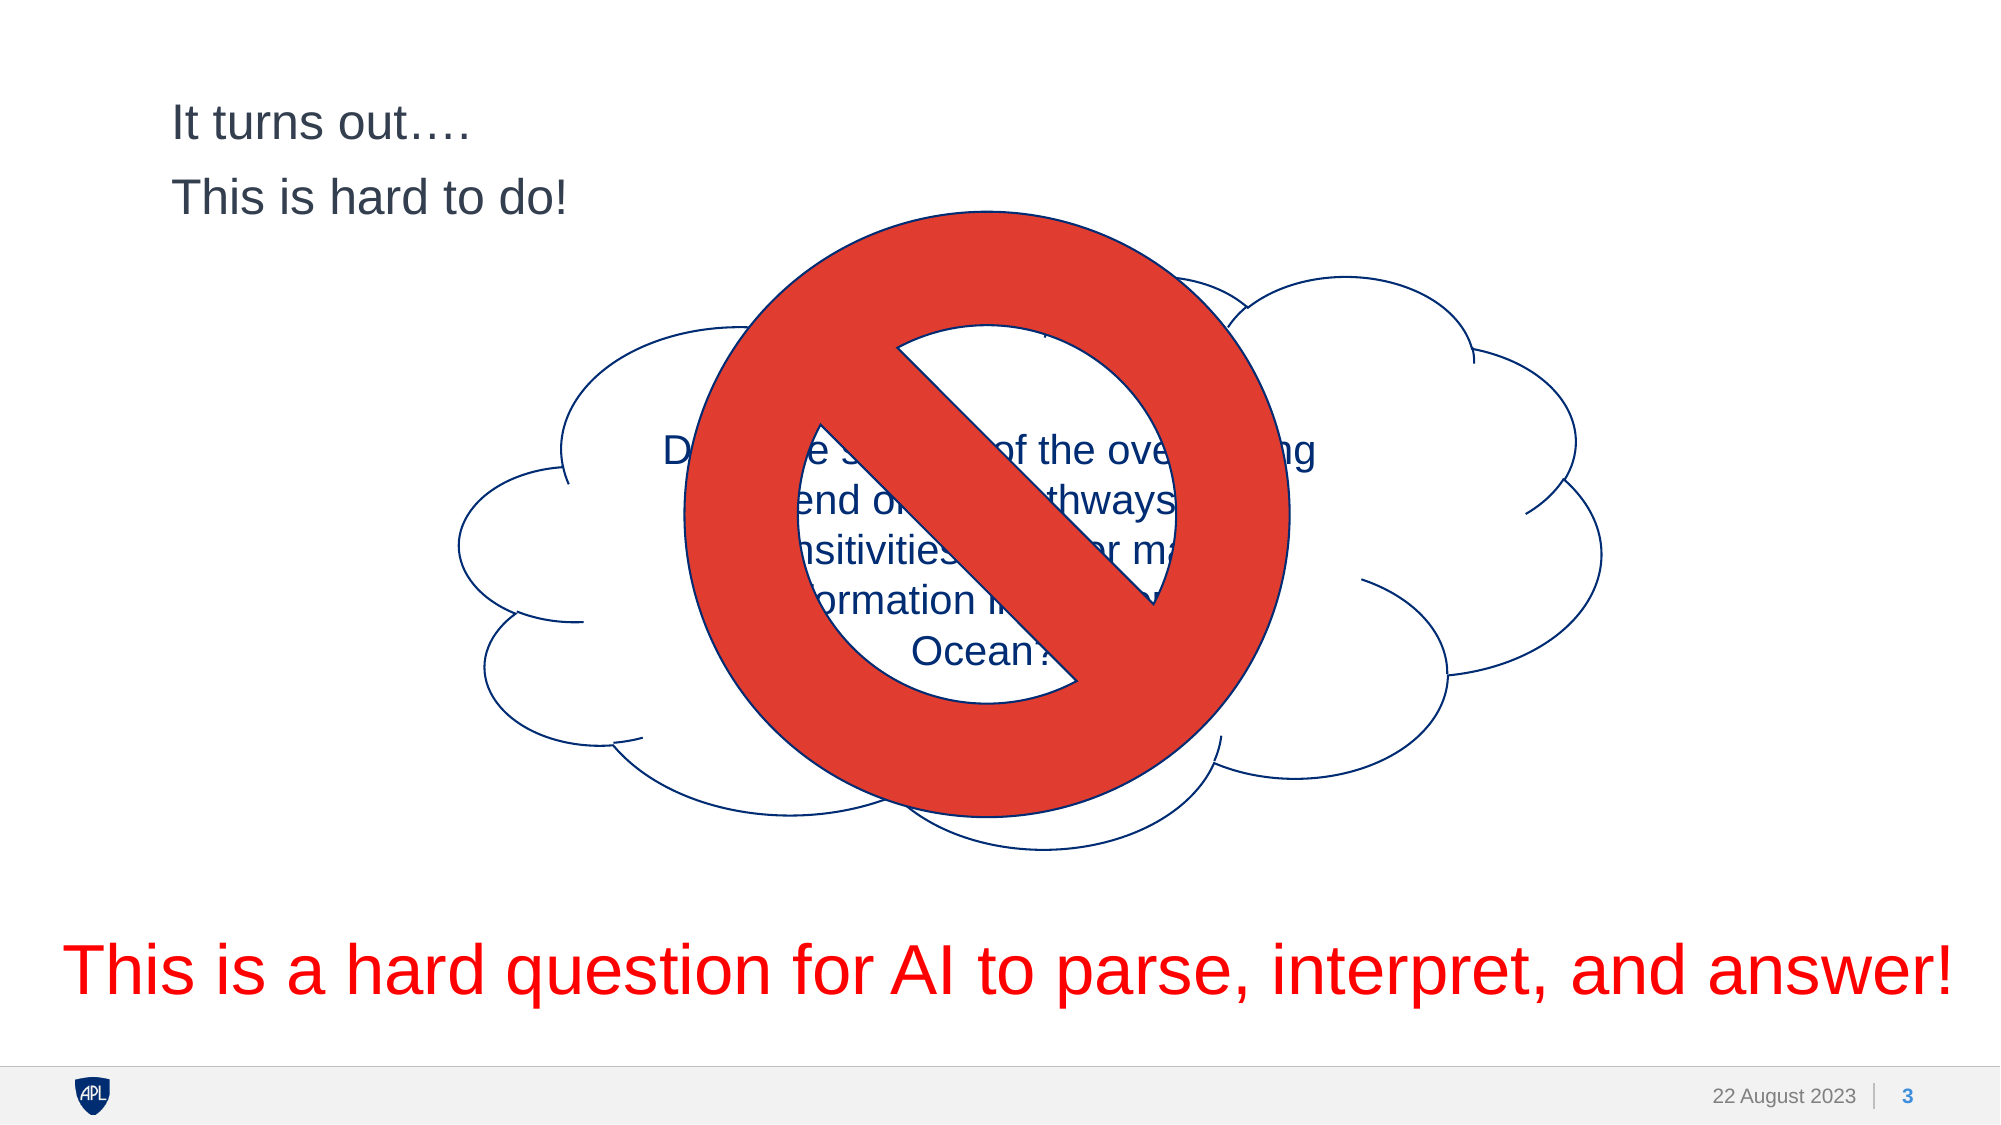

It turns out….
This is hard to do!

Does the stability of the overturning depend on the pathways and sensitivities of water mass transformation in the Southern Ocean?
This is a hard question for AI to parse, interpret, and answer!
3
22 August 2023